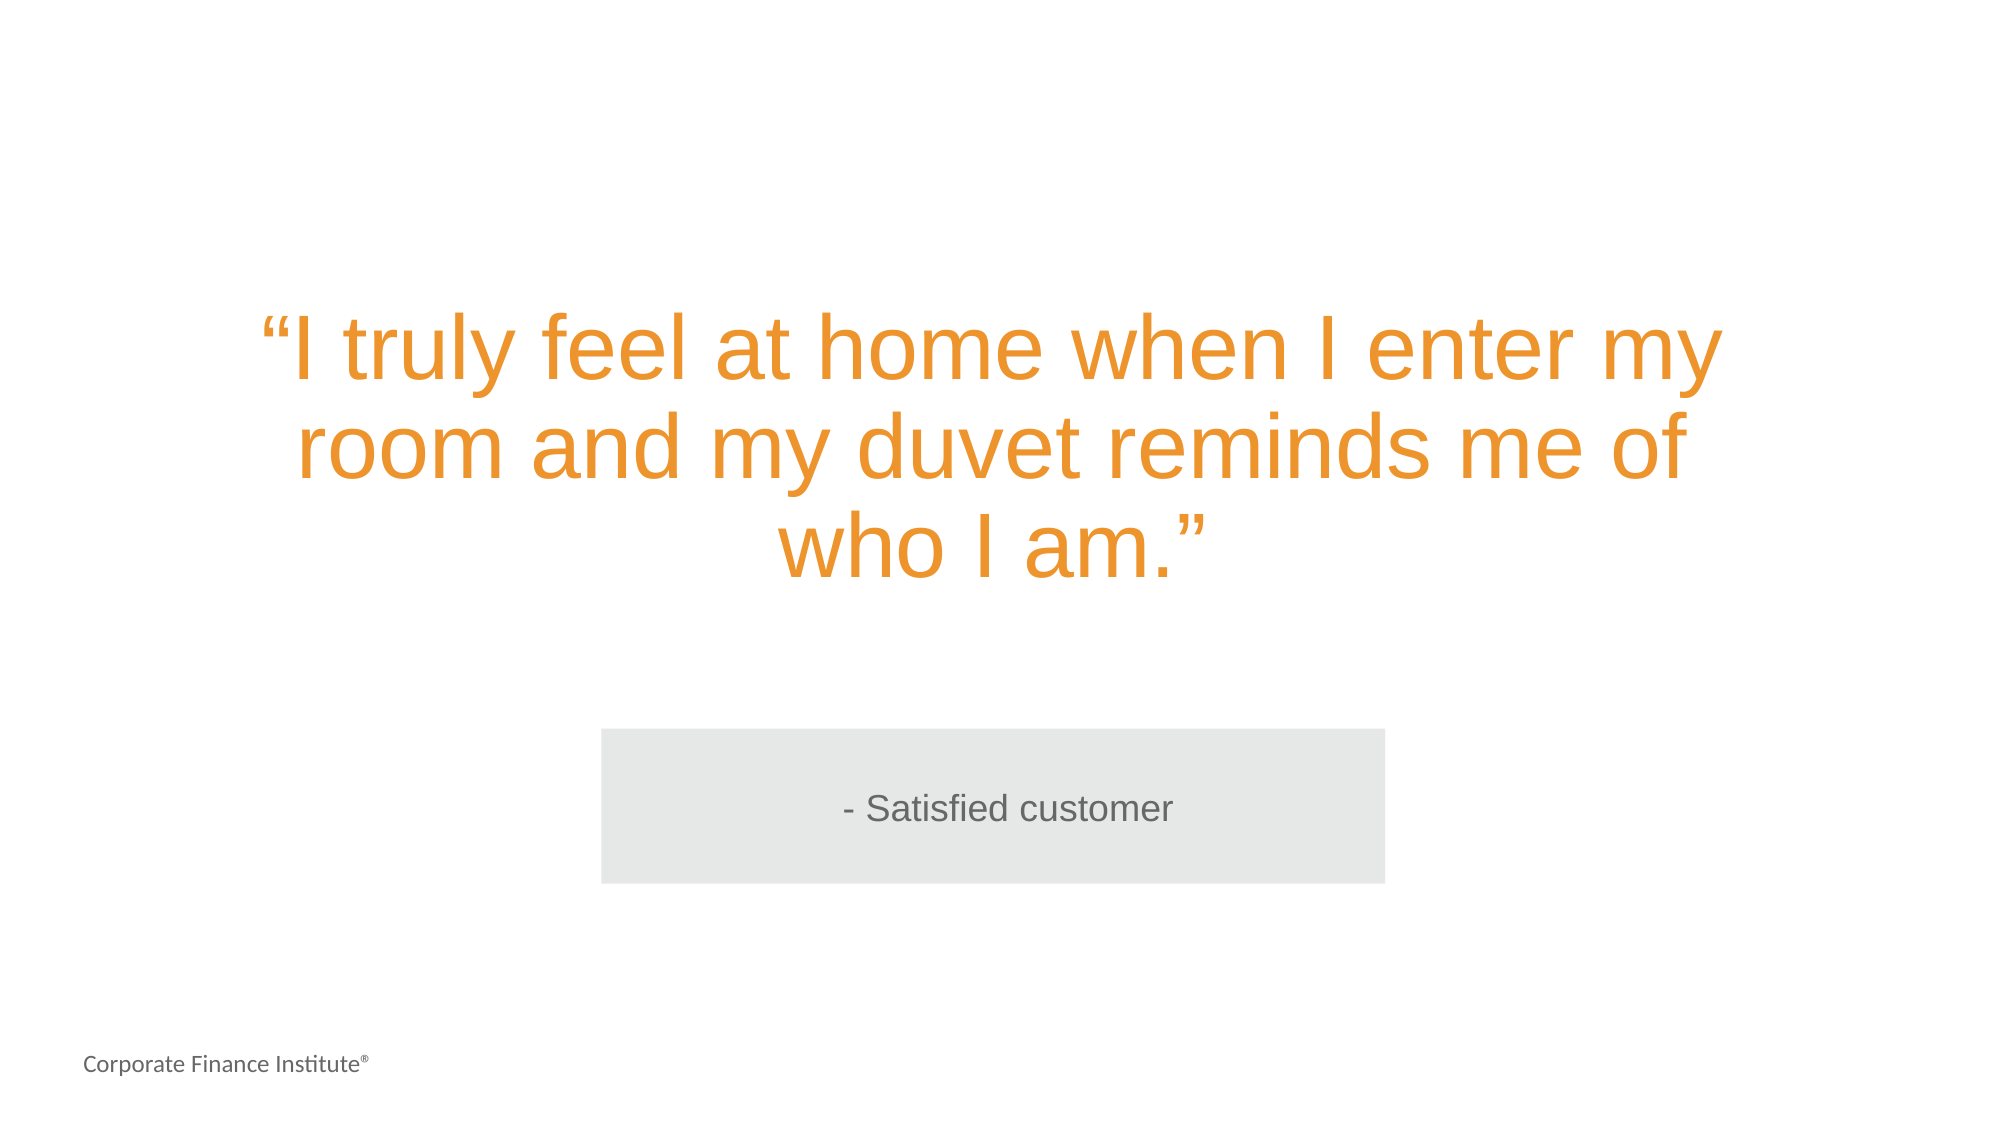

“I truly feel at home when I enter my room and my duvet reminds me of who I am.”
- Satisfied customer